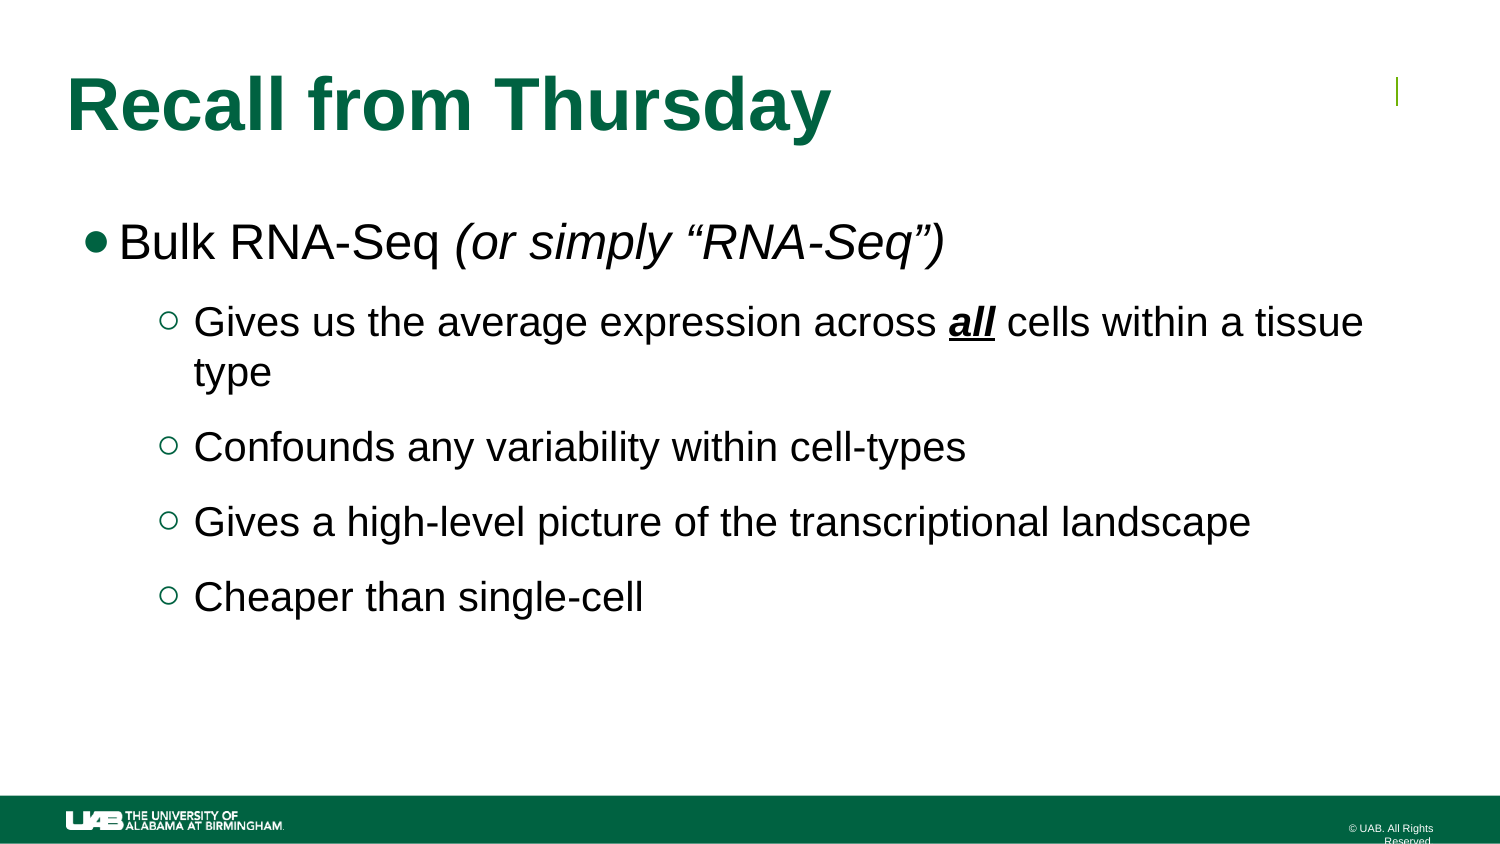

# Recall from Thursday
Bulk RNA-Seq (or simply “RNA-Seq”)
Gives us the average expression across all cells within a tissue type
Confounds any variability within cell-types
Gives a high-level picture of the transcriptional landscape
Cheaper than single-cell